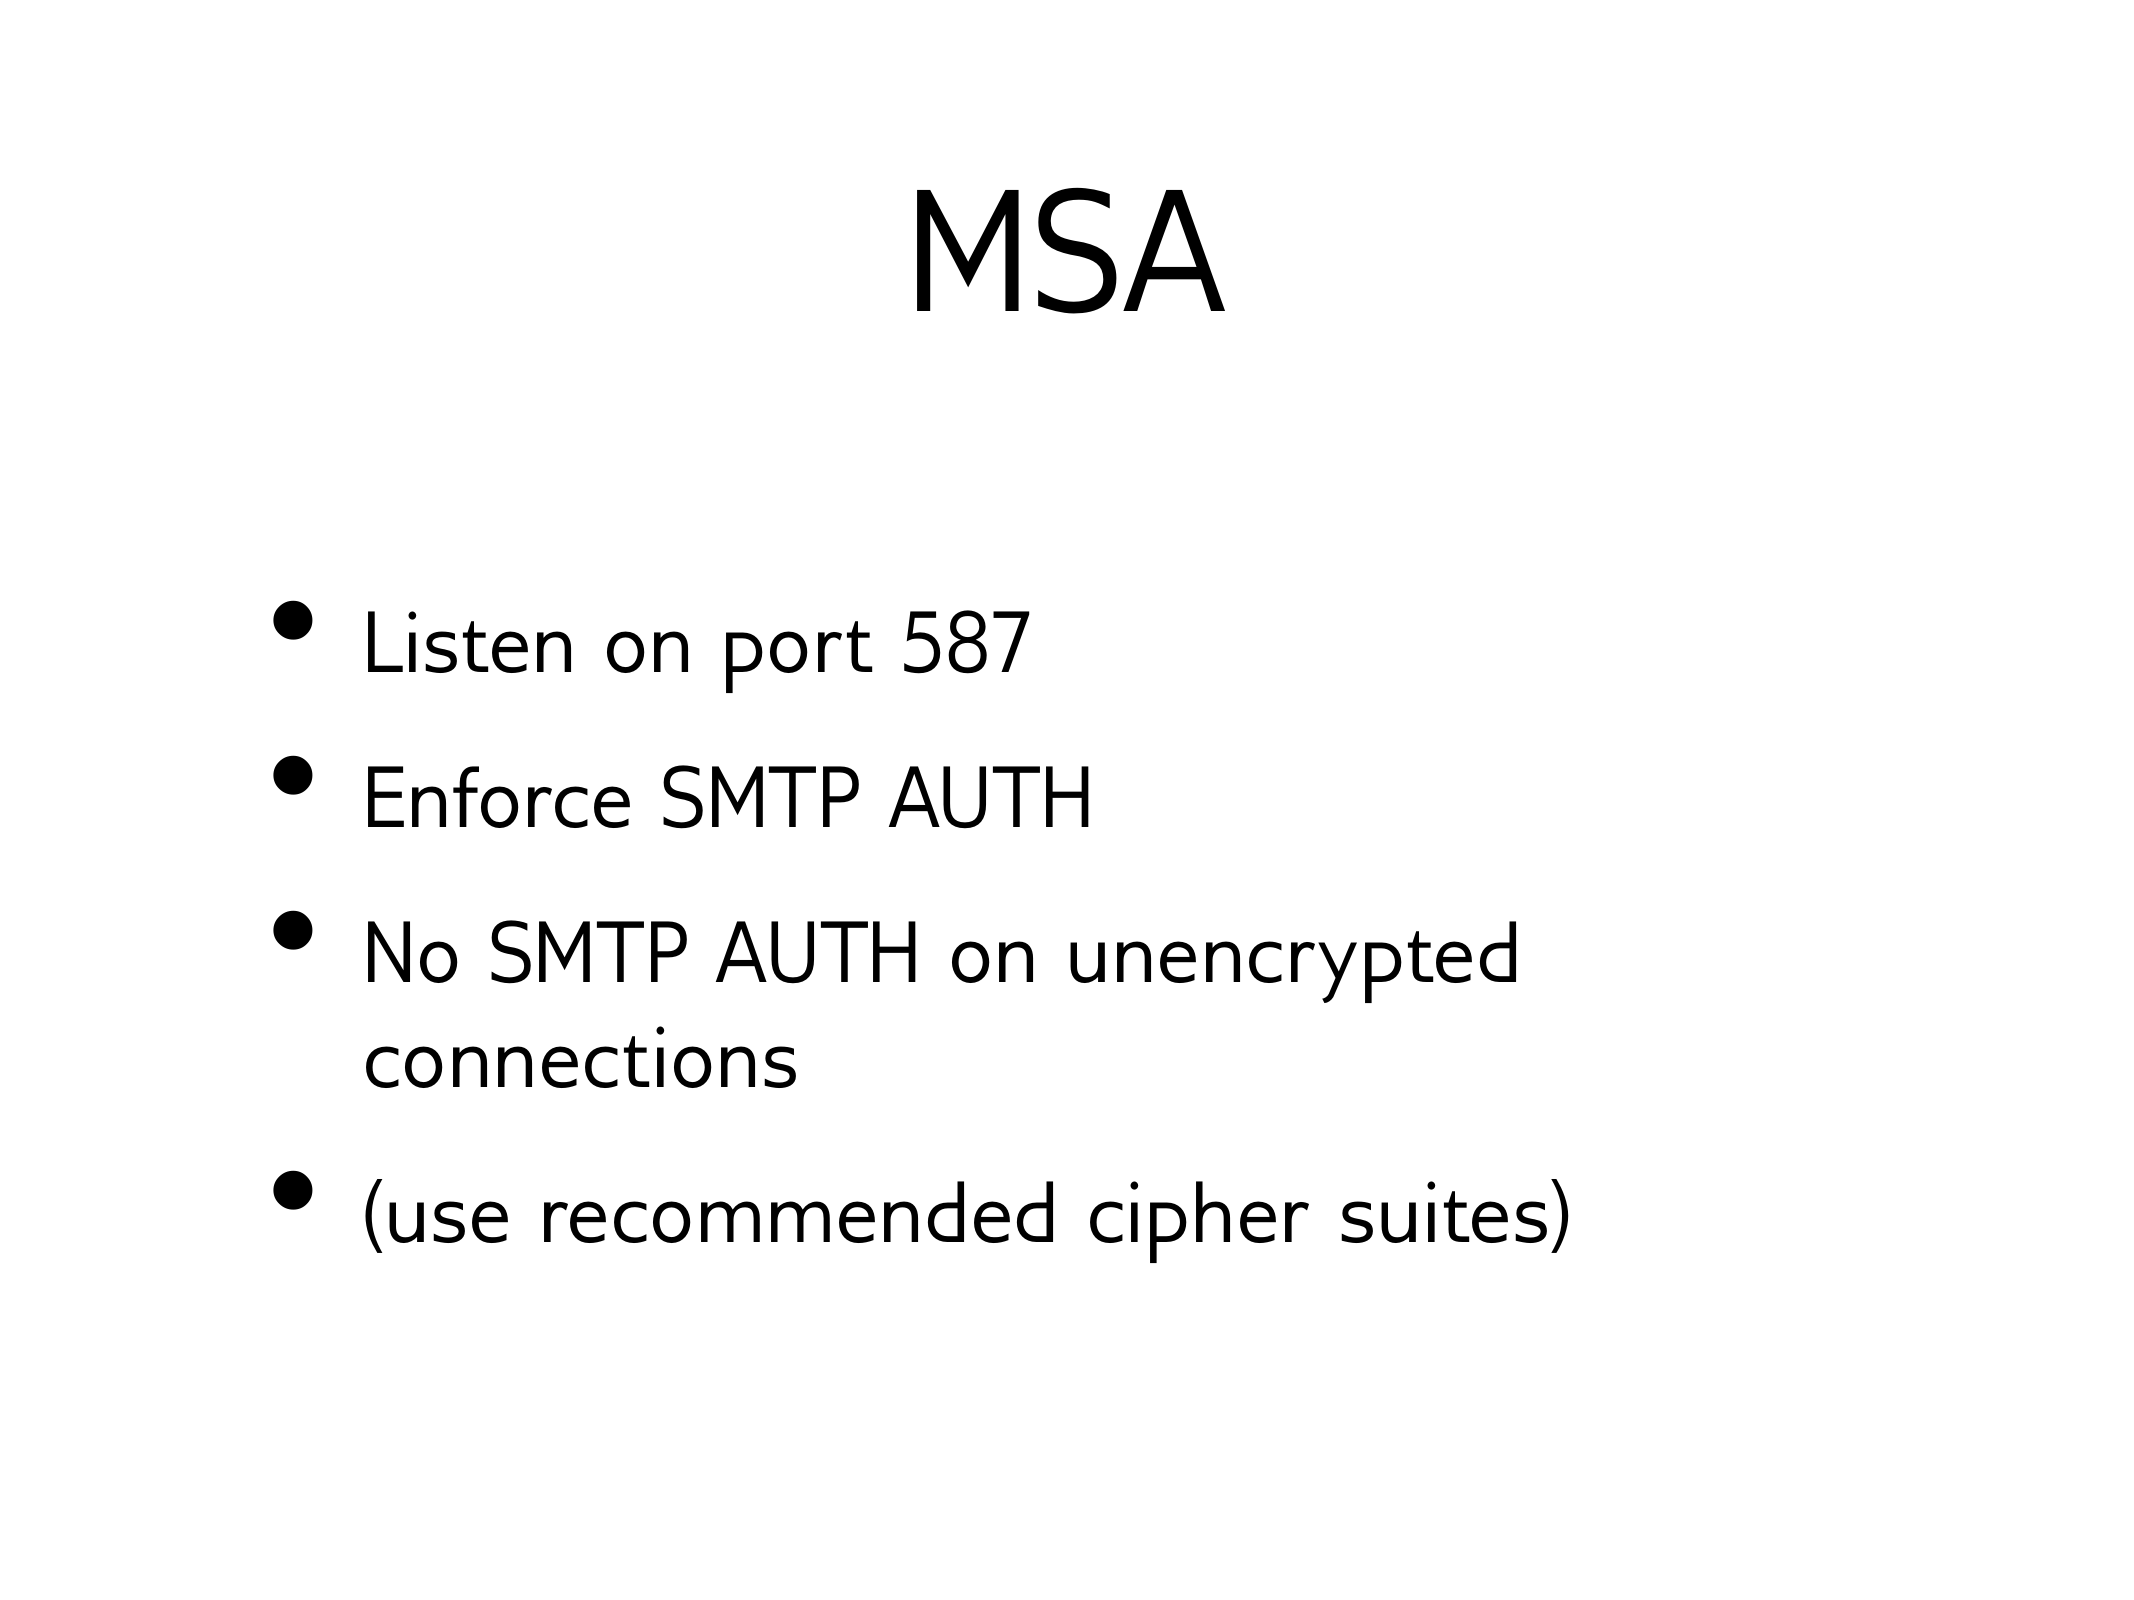

# MSA
Listen on port 587
Enforce SMTP AUTH
No SMTP AUTH on unencrypted connections
(use recommended cipher suites)